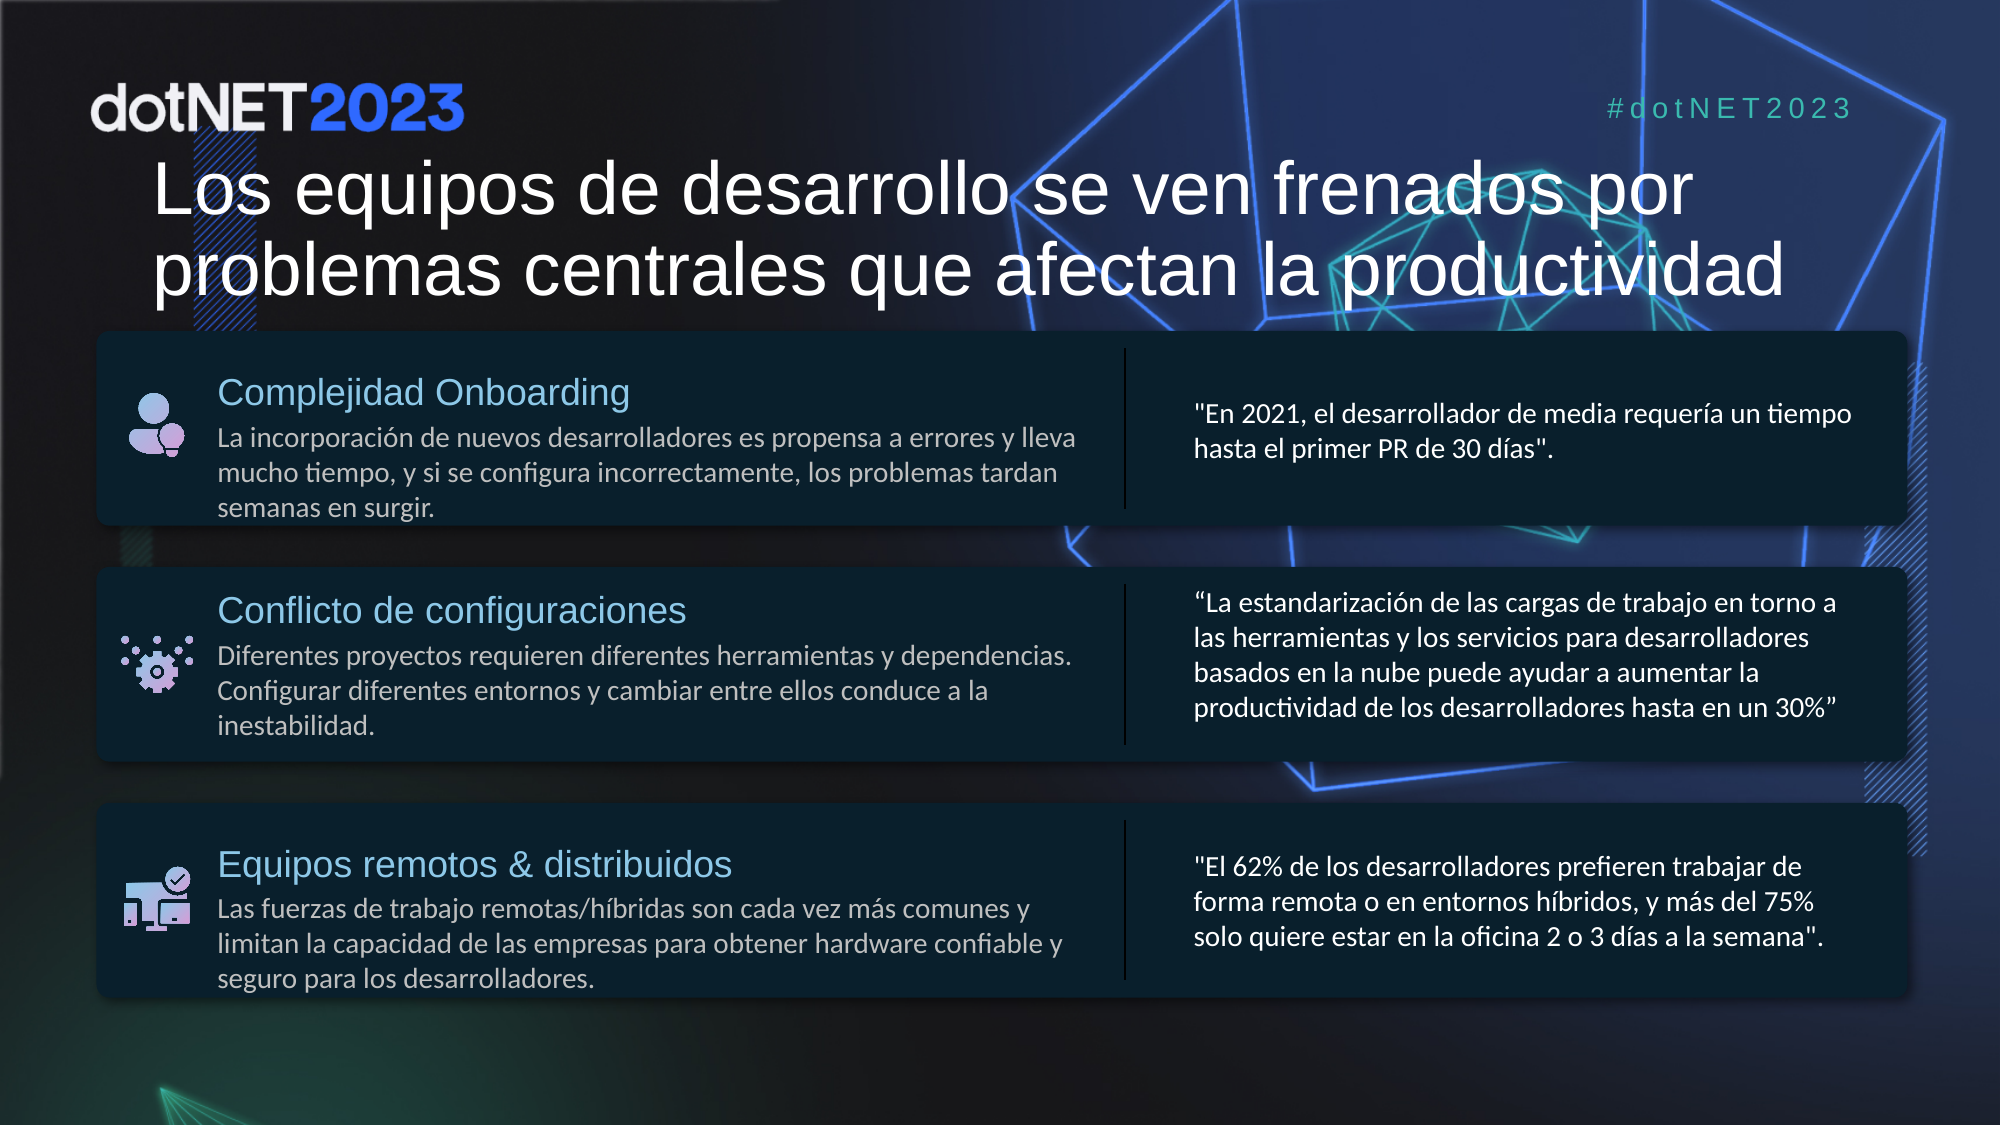

# Los equipos de desarrollo se ven frenados por problemas centrales que afectan la productividad

Complejidad Onboarding
La incorporación de nuevos desarrolladores es propensa a errores y lleva mucho tiempo, y si se configura incorrectamente, los problemas tardan semanas en surgir.
"En 2021, el desarrollador de media requería un tiempo hasta el primer PR de 30 días".

Conflicto de configuraciones
Diferentes proyectos requieren diferentes herramientas y dependencias. Configurar diferentes entornos y cambiar entre ellos conduce a la inestabilidad.
“La estandarización de las cargas de trabajo en torno a las herramientas y los servicios para desarrolladores basados en la nube puede ayudar a aumentar la productividad de los desarrolladores hasta en un 30%”

Equipos remotos & distribuidos
Las fuerzas de trabajo remotas/híbridas son cada vez más comunes y limitan la capacidad de las empresas para obtener hardware confiable y seguro para los desarrolladores.
"El 62% de los desarrolladores prefieren trabajar de forma remota o en entornos híbridos, y más del 75% solo quiere estar en la oficina 2 o 3 días a la semana".